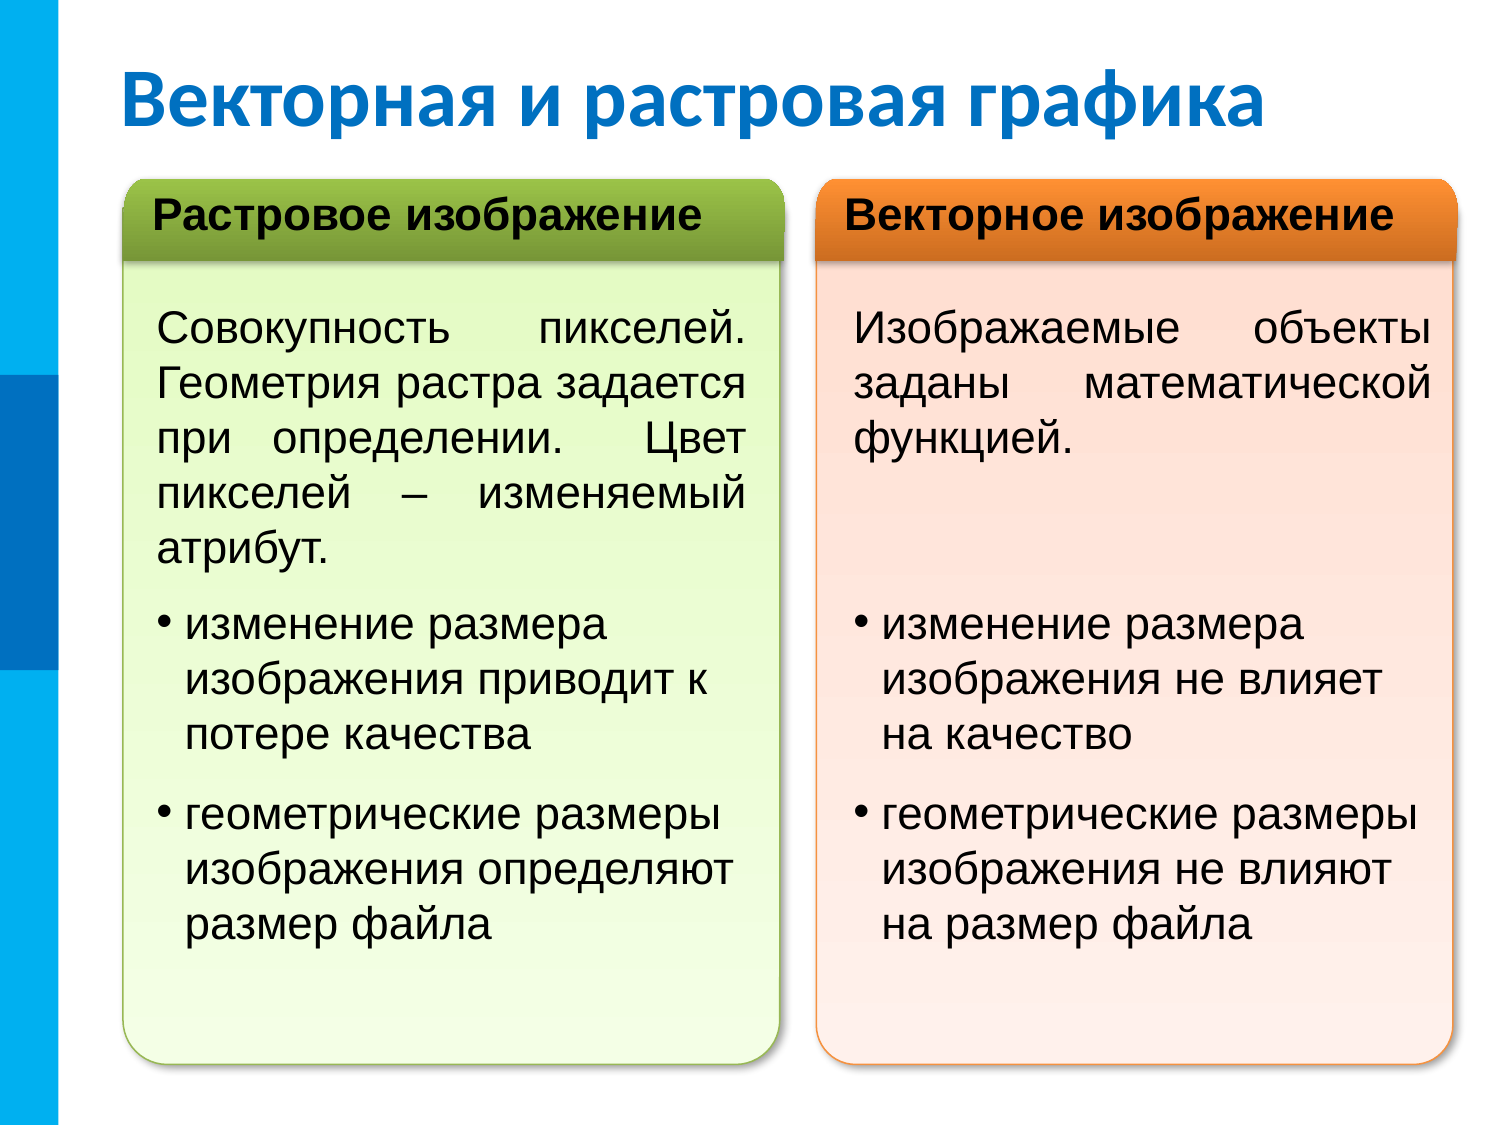

# Векторная и растровая графика
Растровое изображение

Векторное изображение

Совокупность пикселей. Геометрия растра задается при определении.  Цвет пикселей – изменяемый атрибут.

Изображаемые объекты заданы математической функцией.

изменение размера изображения приводит к потере качества
геометрические размеры изображения определяют размер файла
изменение размера изображения не влияет на качество
геометрические размеры изображения не влияют на размер файла